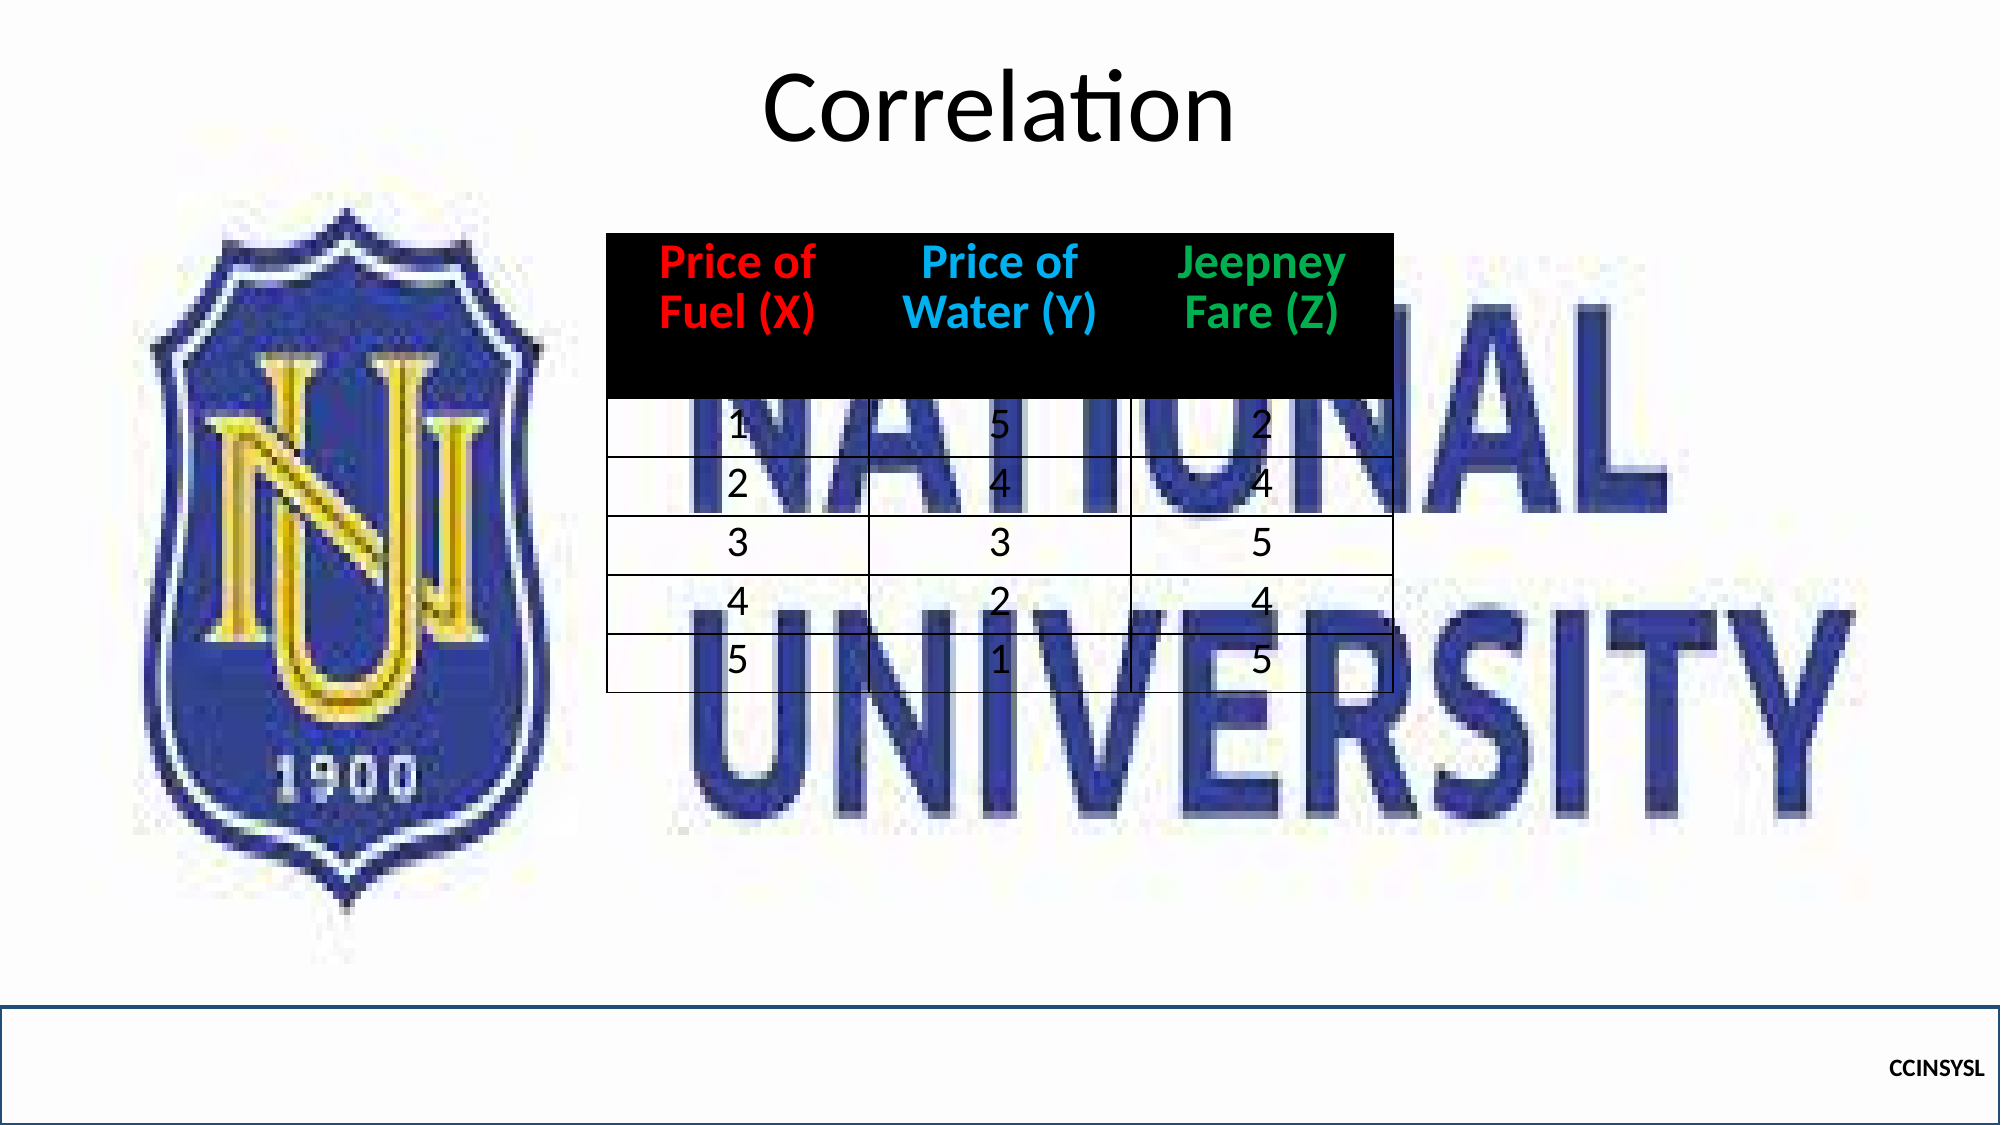

# Correlation
| Price of Fuel (X) | Price of Water (Y) | Jeepney Fare (Z) |
| --- | --- | --- |
| 1 | 5 | 2 |
| 2 | 4 | 4 |
| 3 | 3 | 5 |
| 4 | 2 | 4 |
| 5 | 1 | 5 |
CCINSYSL